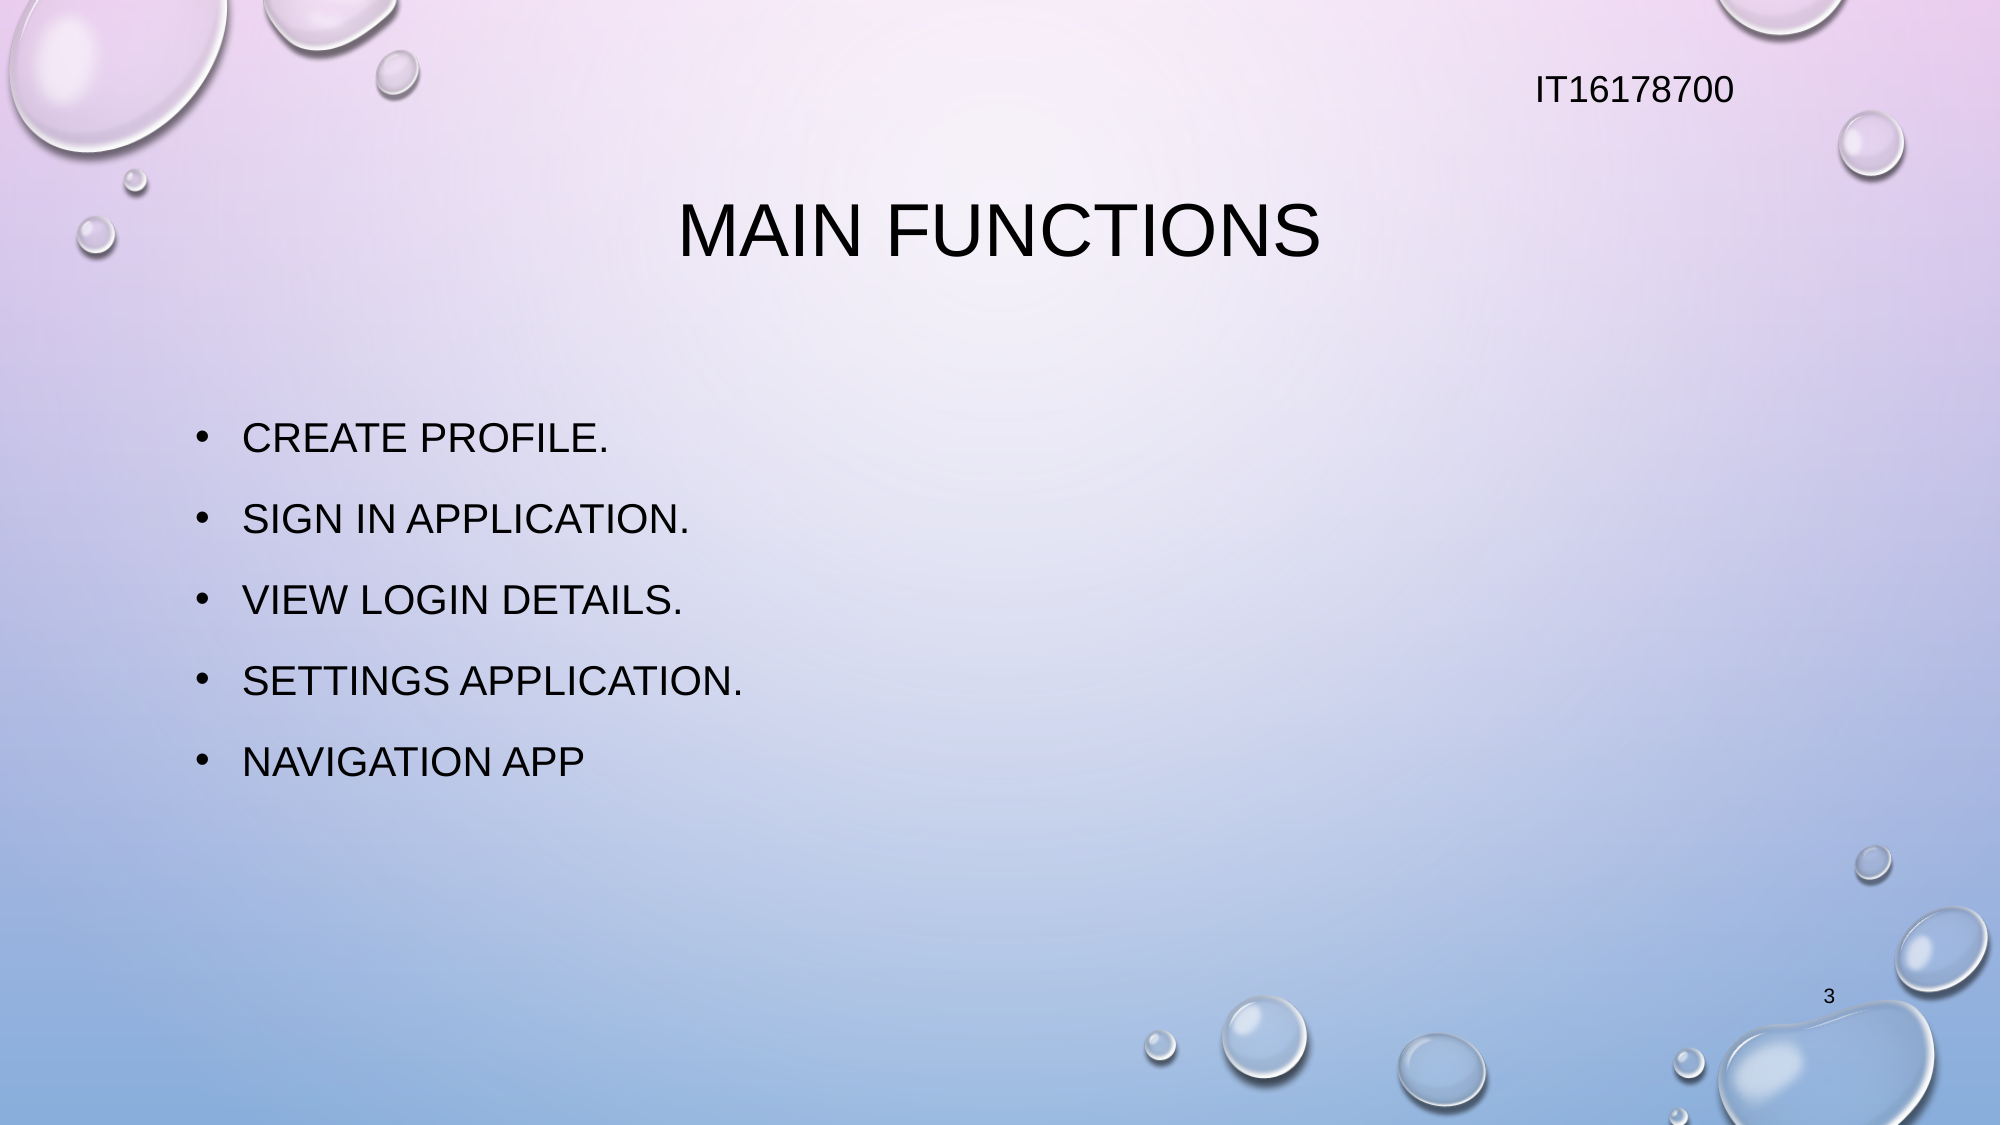

IT16178700
Main Functions
Create Profile.
Sign in Application.
View Login Details.
Settings application.
Navigation APp
3